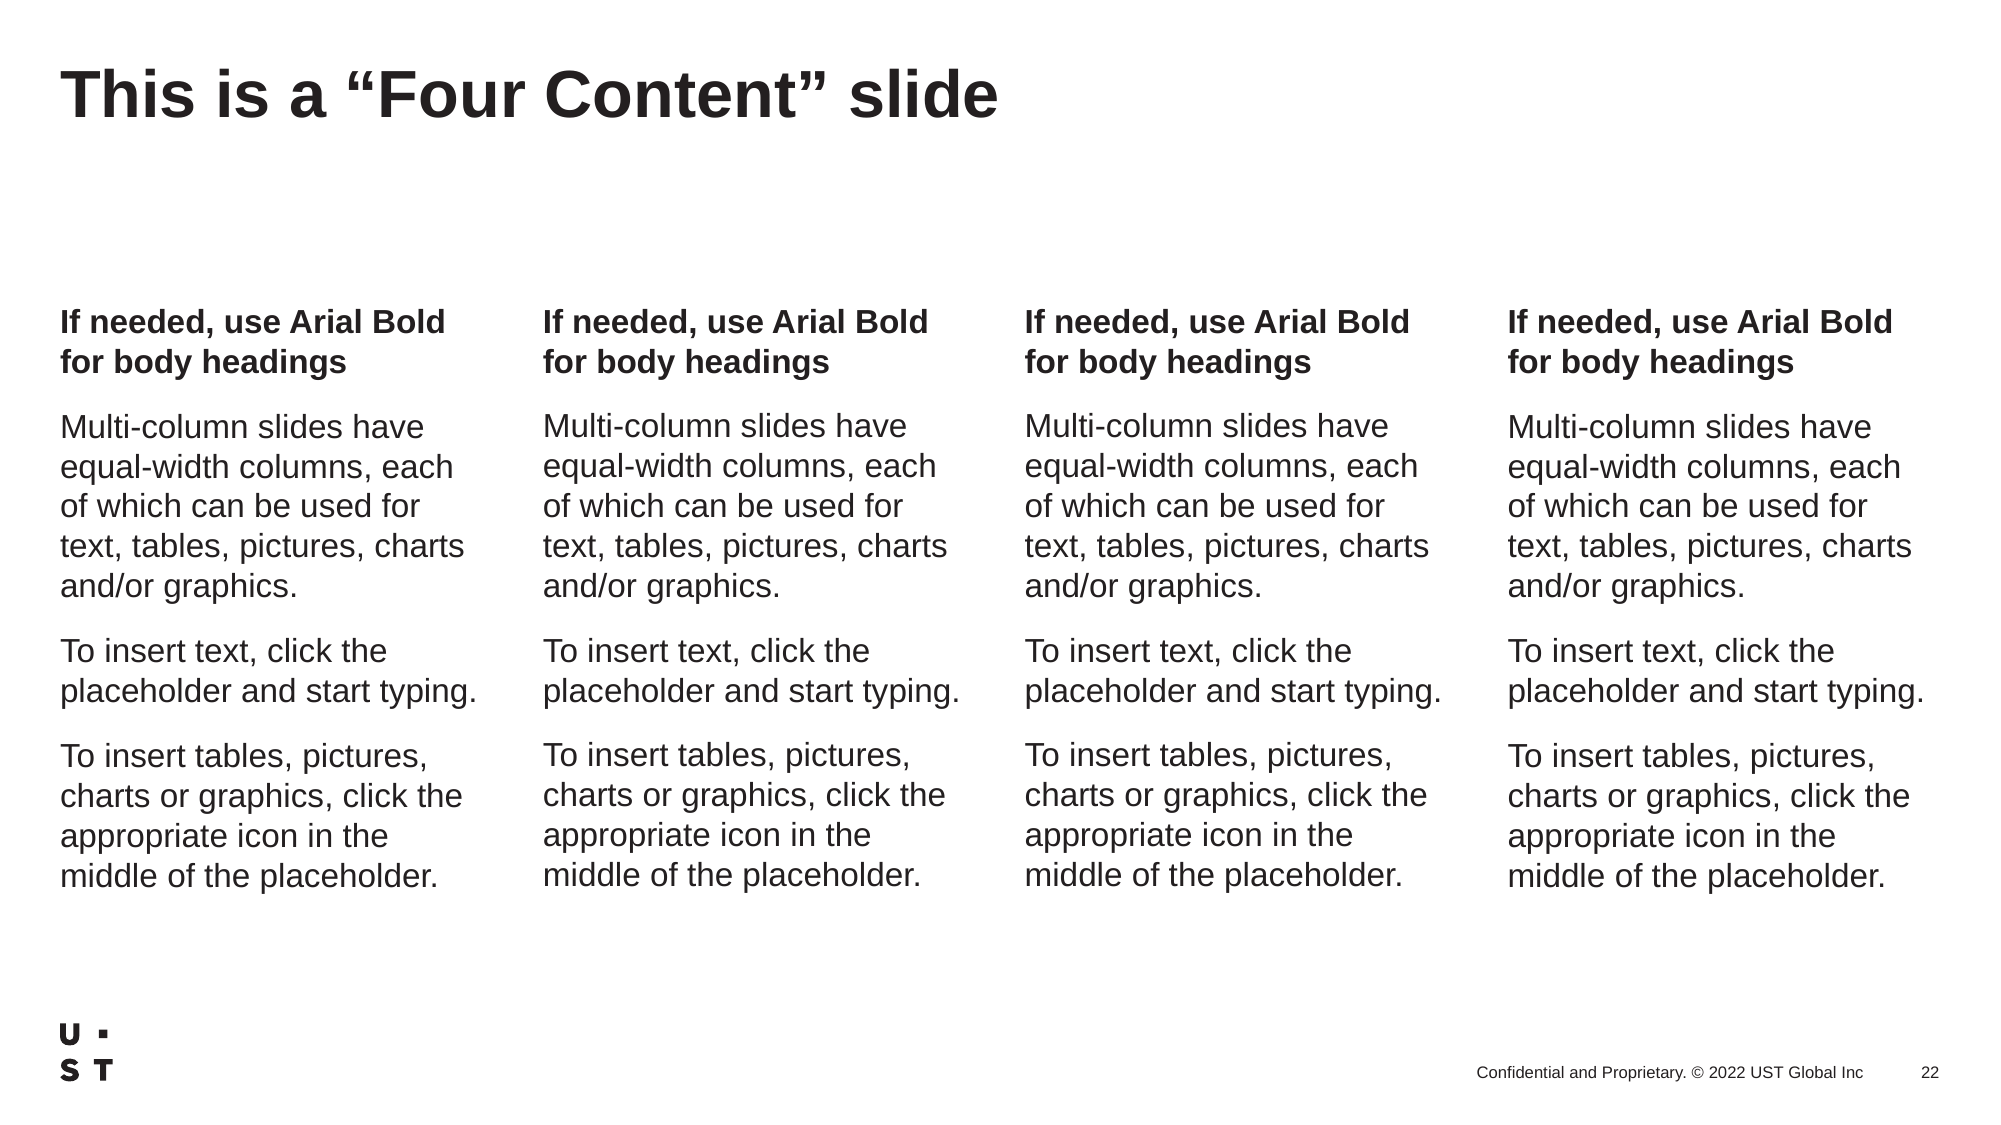

# This is a “Four Content” slide
If needed, use Arial Bold for body headings
Multi-column slides have equal-width columns, each of which can be used for text, tables, pictures, charts and/or graphics.
To insert text, click the placeholder and start typing.
To insert tables, pictures, charts or graphics, click the appropriate icon in the middle of the placeholder.
If needed, use Arial Bold for body headings
Multi-column slides have equal-width columns, each of which can be used for text, tables, pictures, charts and/or graphics.
To insert text, click the placeholder and start typing.
To insert tables, pictures, charts or graphics, click the appropriate icon in the middle of the placeholder.
If needed, use Arial Bold for body headings
Multi-column slides have equal-width columns, each of which can be used for text, tables, pictures, charts and/or graphics.
To insert text, click the placeholder and start typing.
To insert tables, pictures, charts or graphics, click the appropriate icon in the middle of the placeholder.
If needed, use Arial Bold for body headings
Multi-column slides have equal-width columns, each of which can be used for text, tables, pictures, charts and/or graphics.
To insert text, click the placeholder and start typing.
To insert tables, pictures, charts or graphics, click the appropriate icon in the middle of the placeholder.